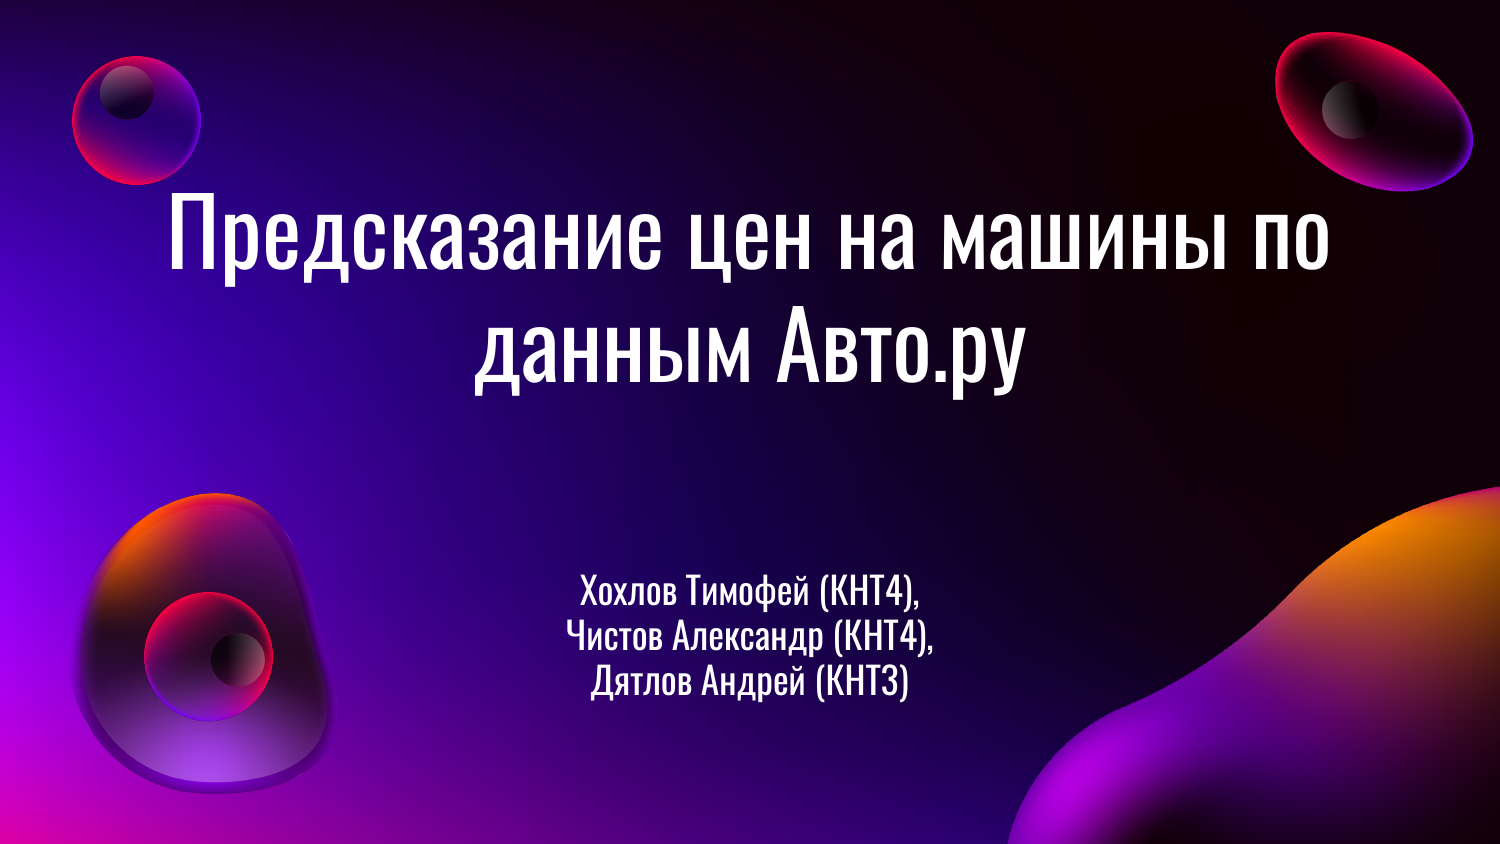

# Предсказание цен на машины по данным Авто.ру
Хохлов Тимофей (КНТ4),
Чистов Александр (КНТ4),
Дятлов Андрей (КНТ3)